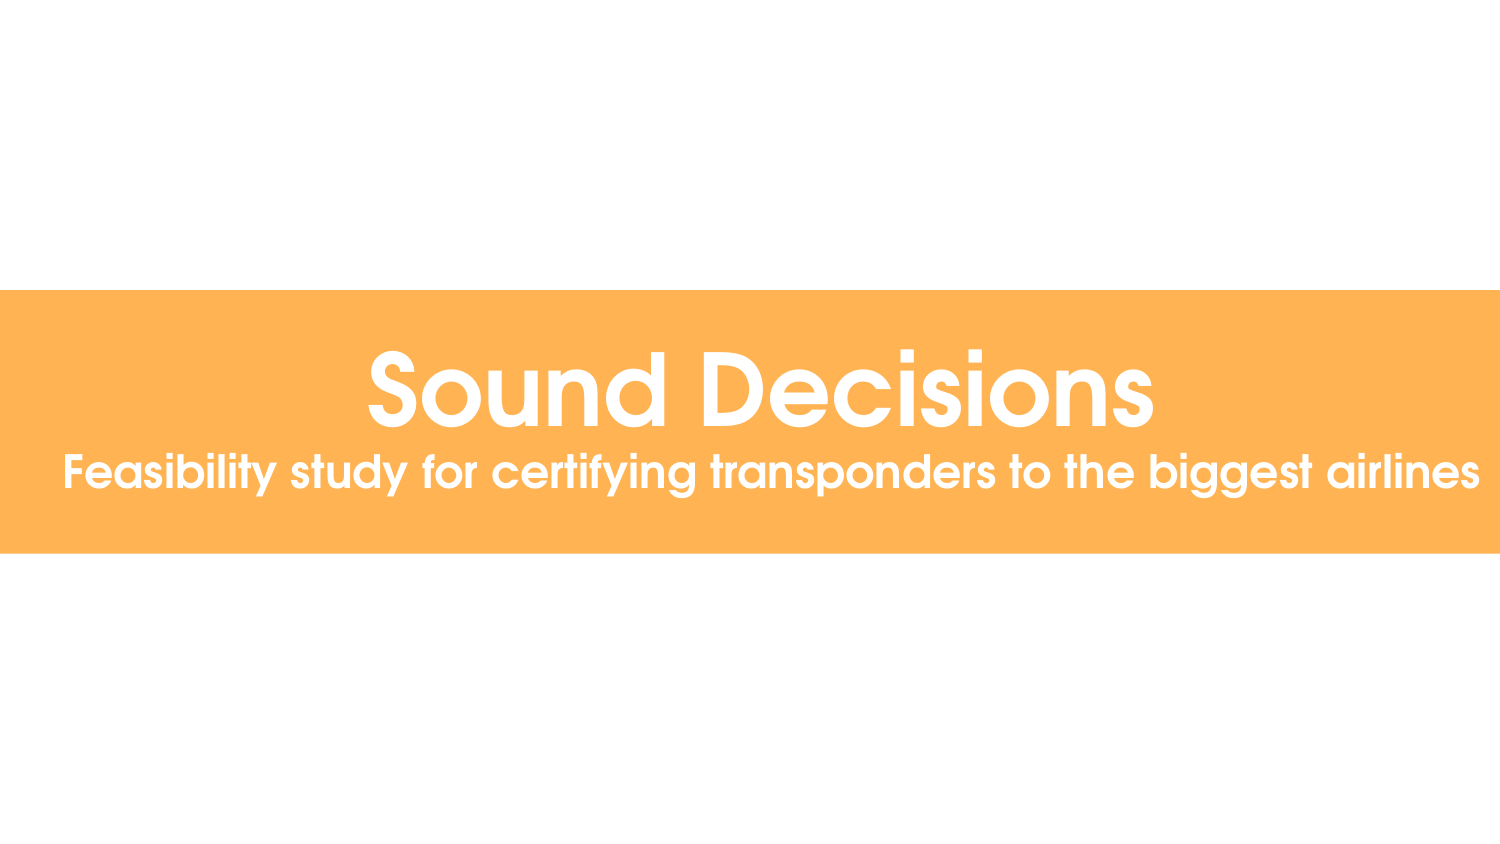

Sound Decisions
Feasibility study for certifying transponders to the biggest airlines